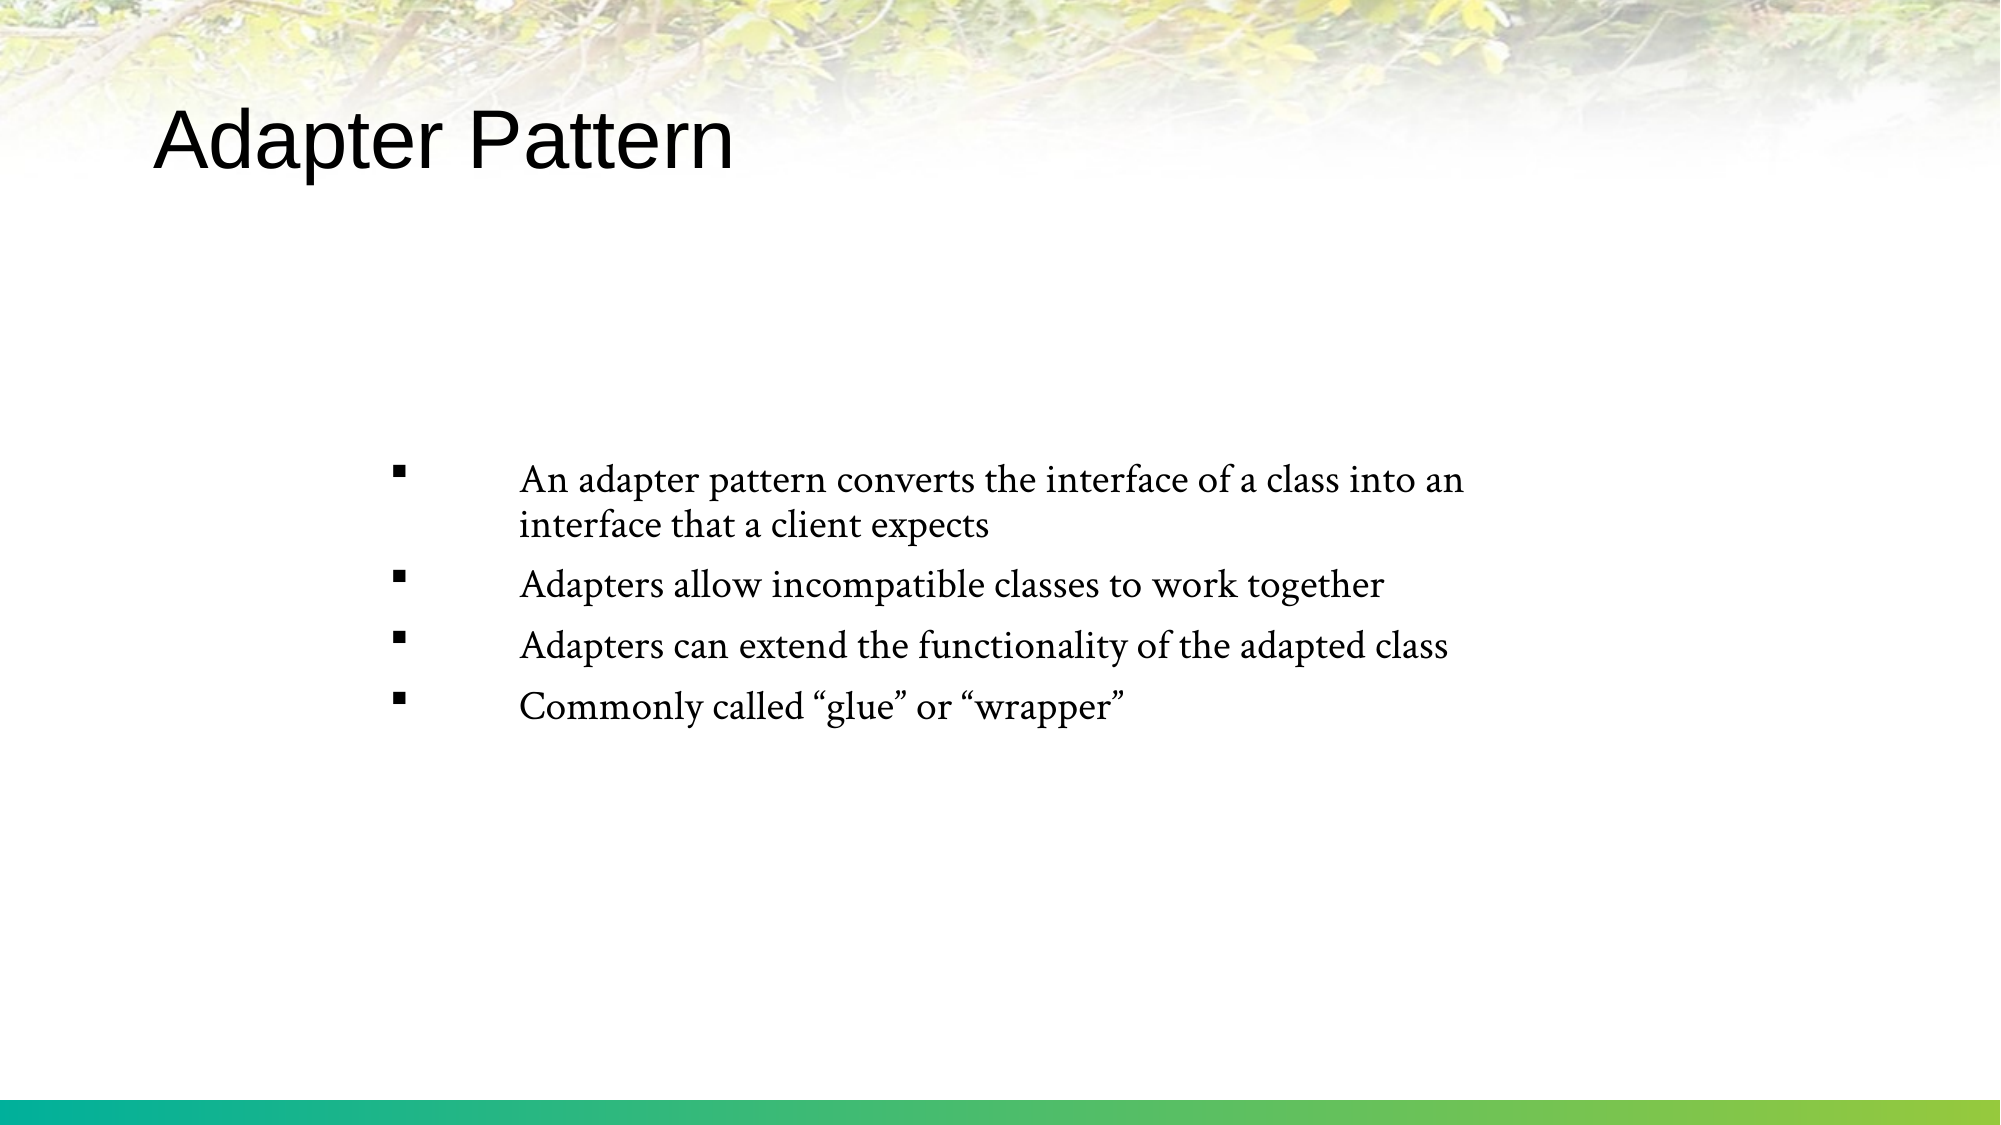

# Adapter Pattern
An adapter pattern converts the interface of a class into an interface that a client expects
Adapters allow incompatible classes to work together
Adapters can extend the functionality of the adapted class
Commonly called “glue” or “wrapper”